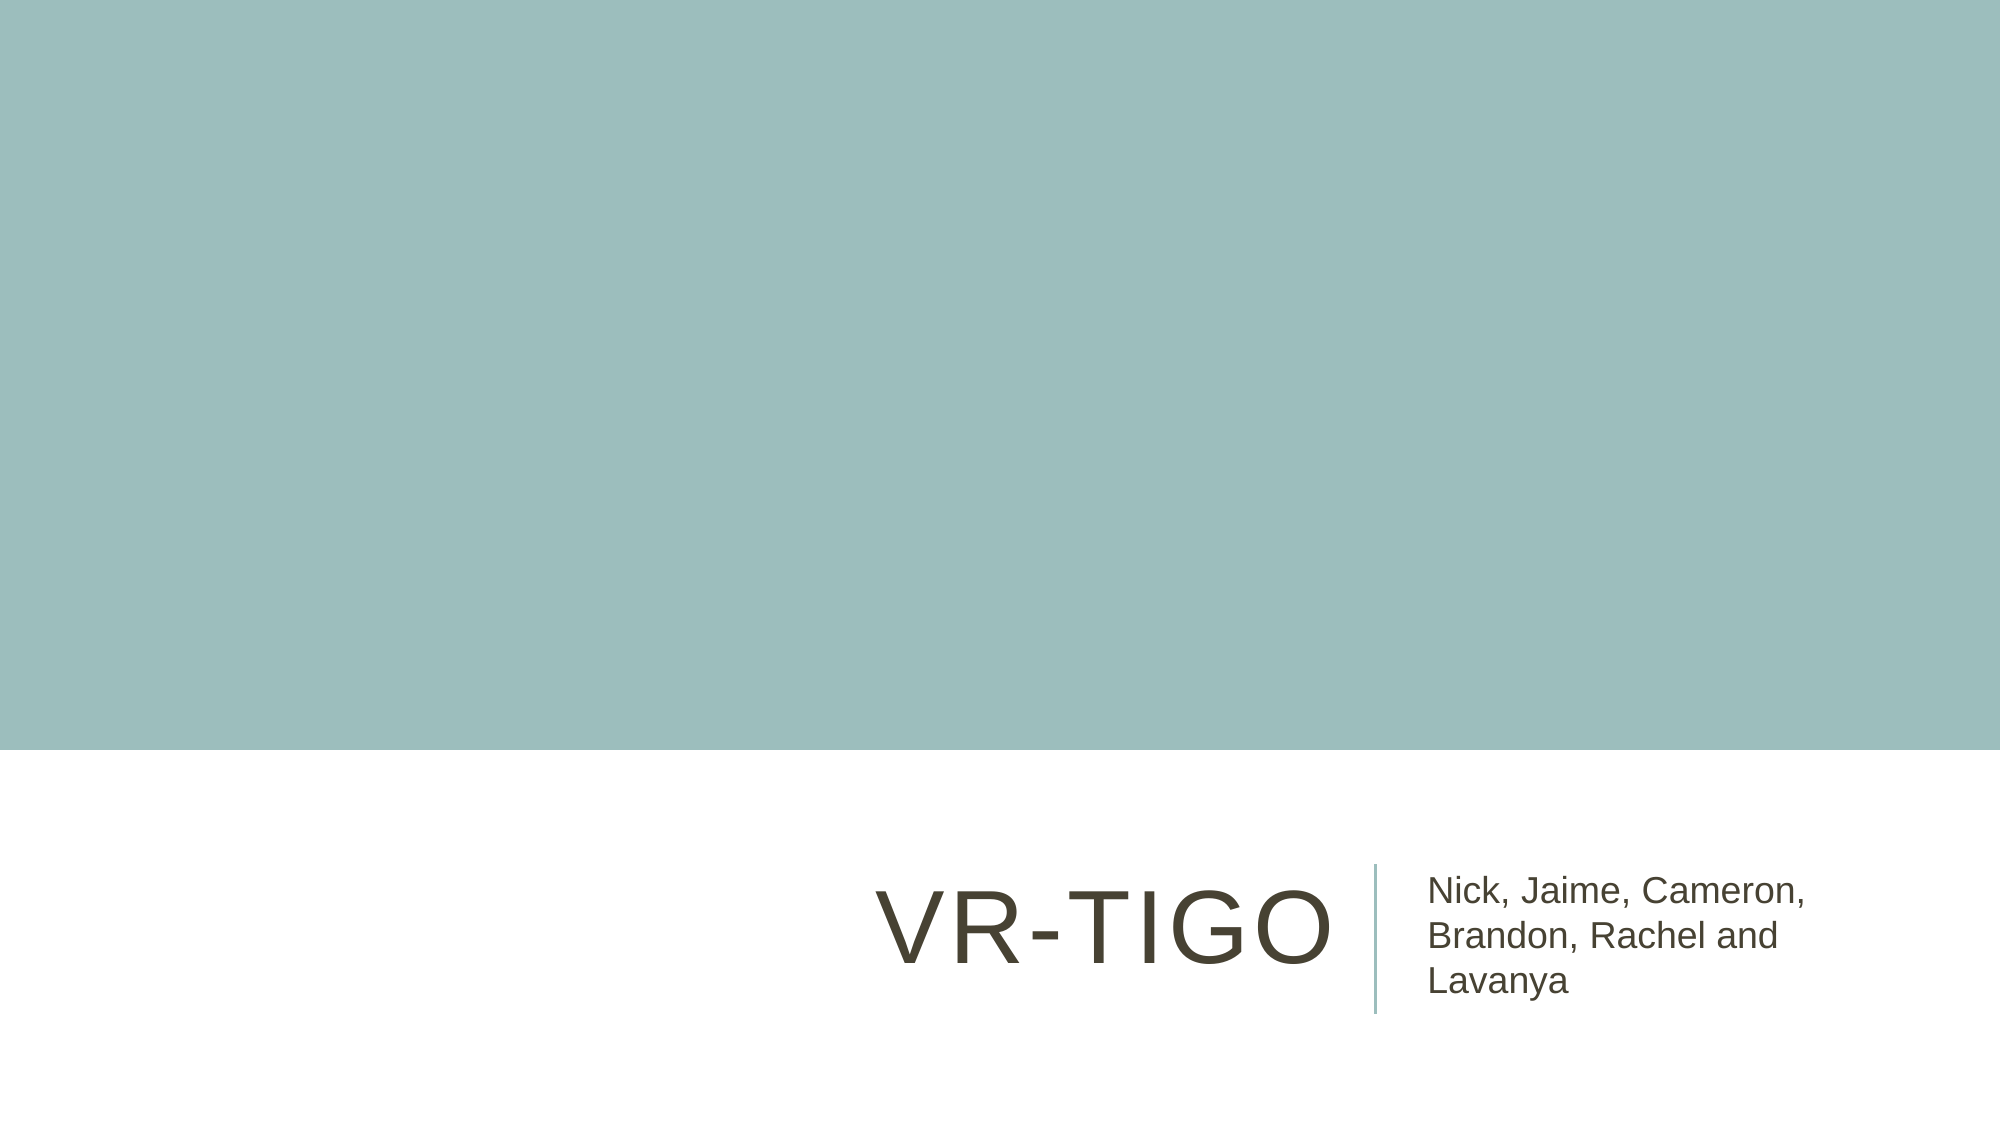

# VR-tigo
Nick, Jaime, Cameron, Brandon, Rachel and Lavanya